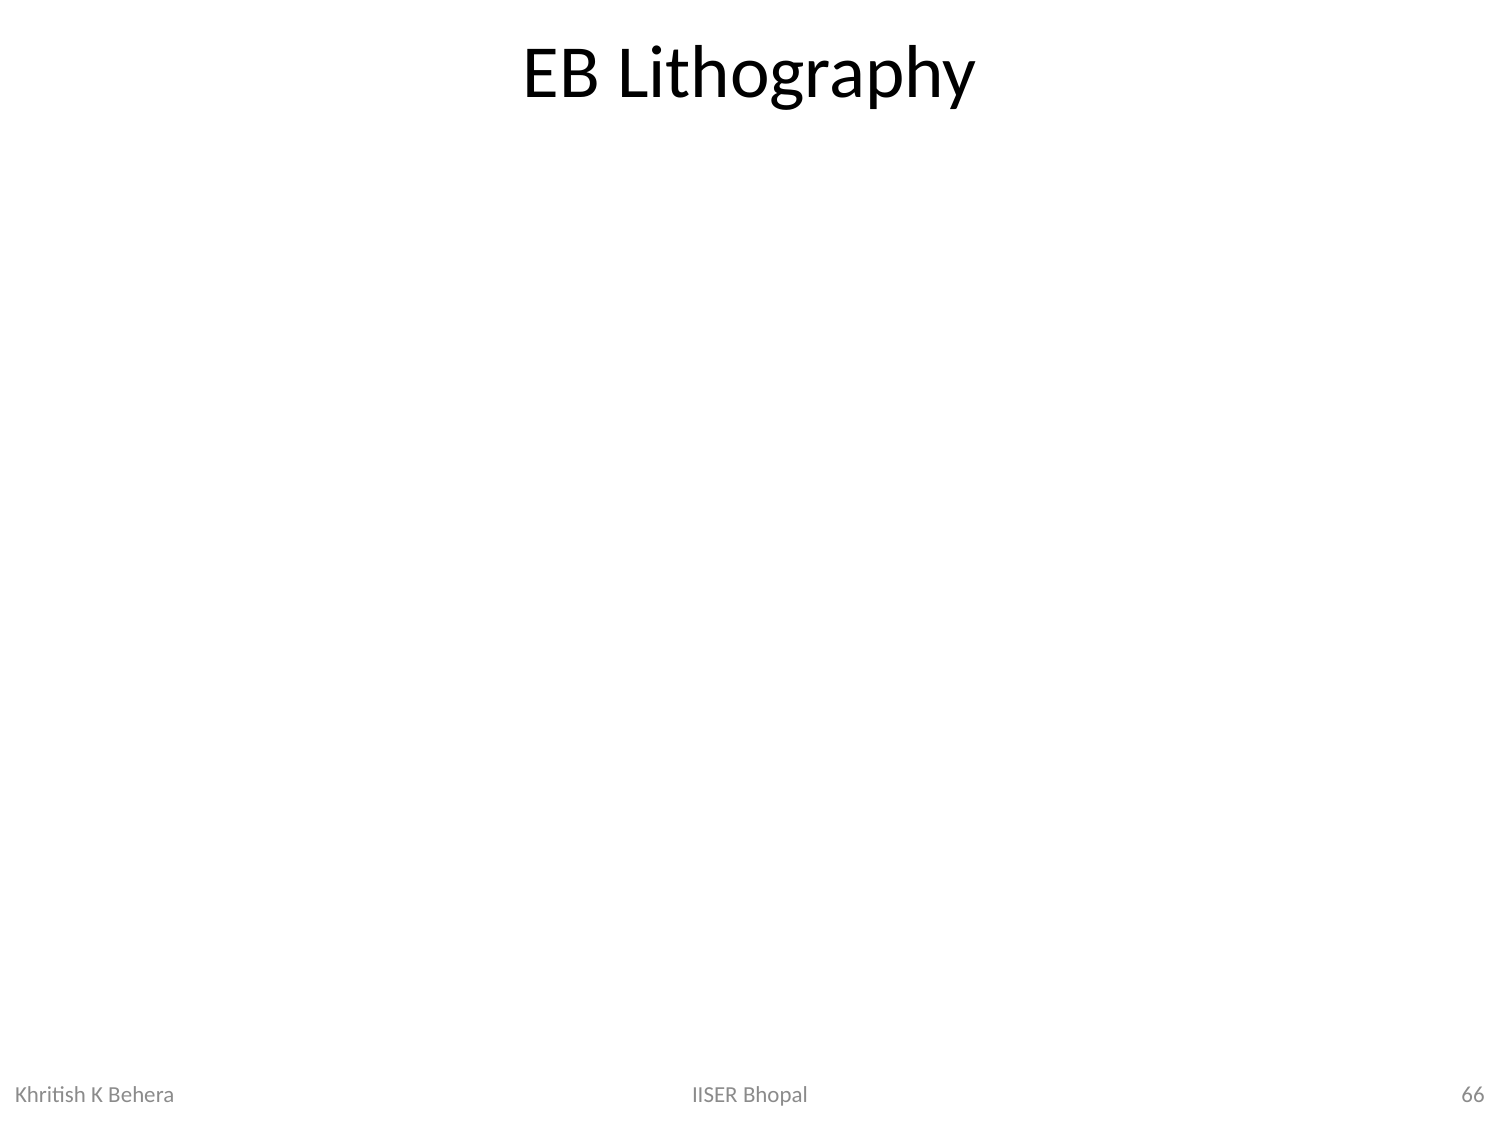

# EB Lithography
66
IISER Bhopal
Khritish K Behera